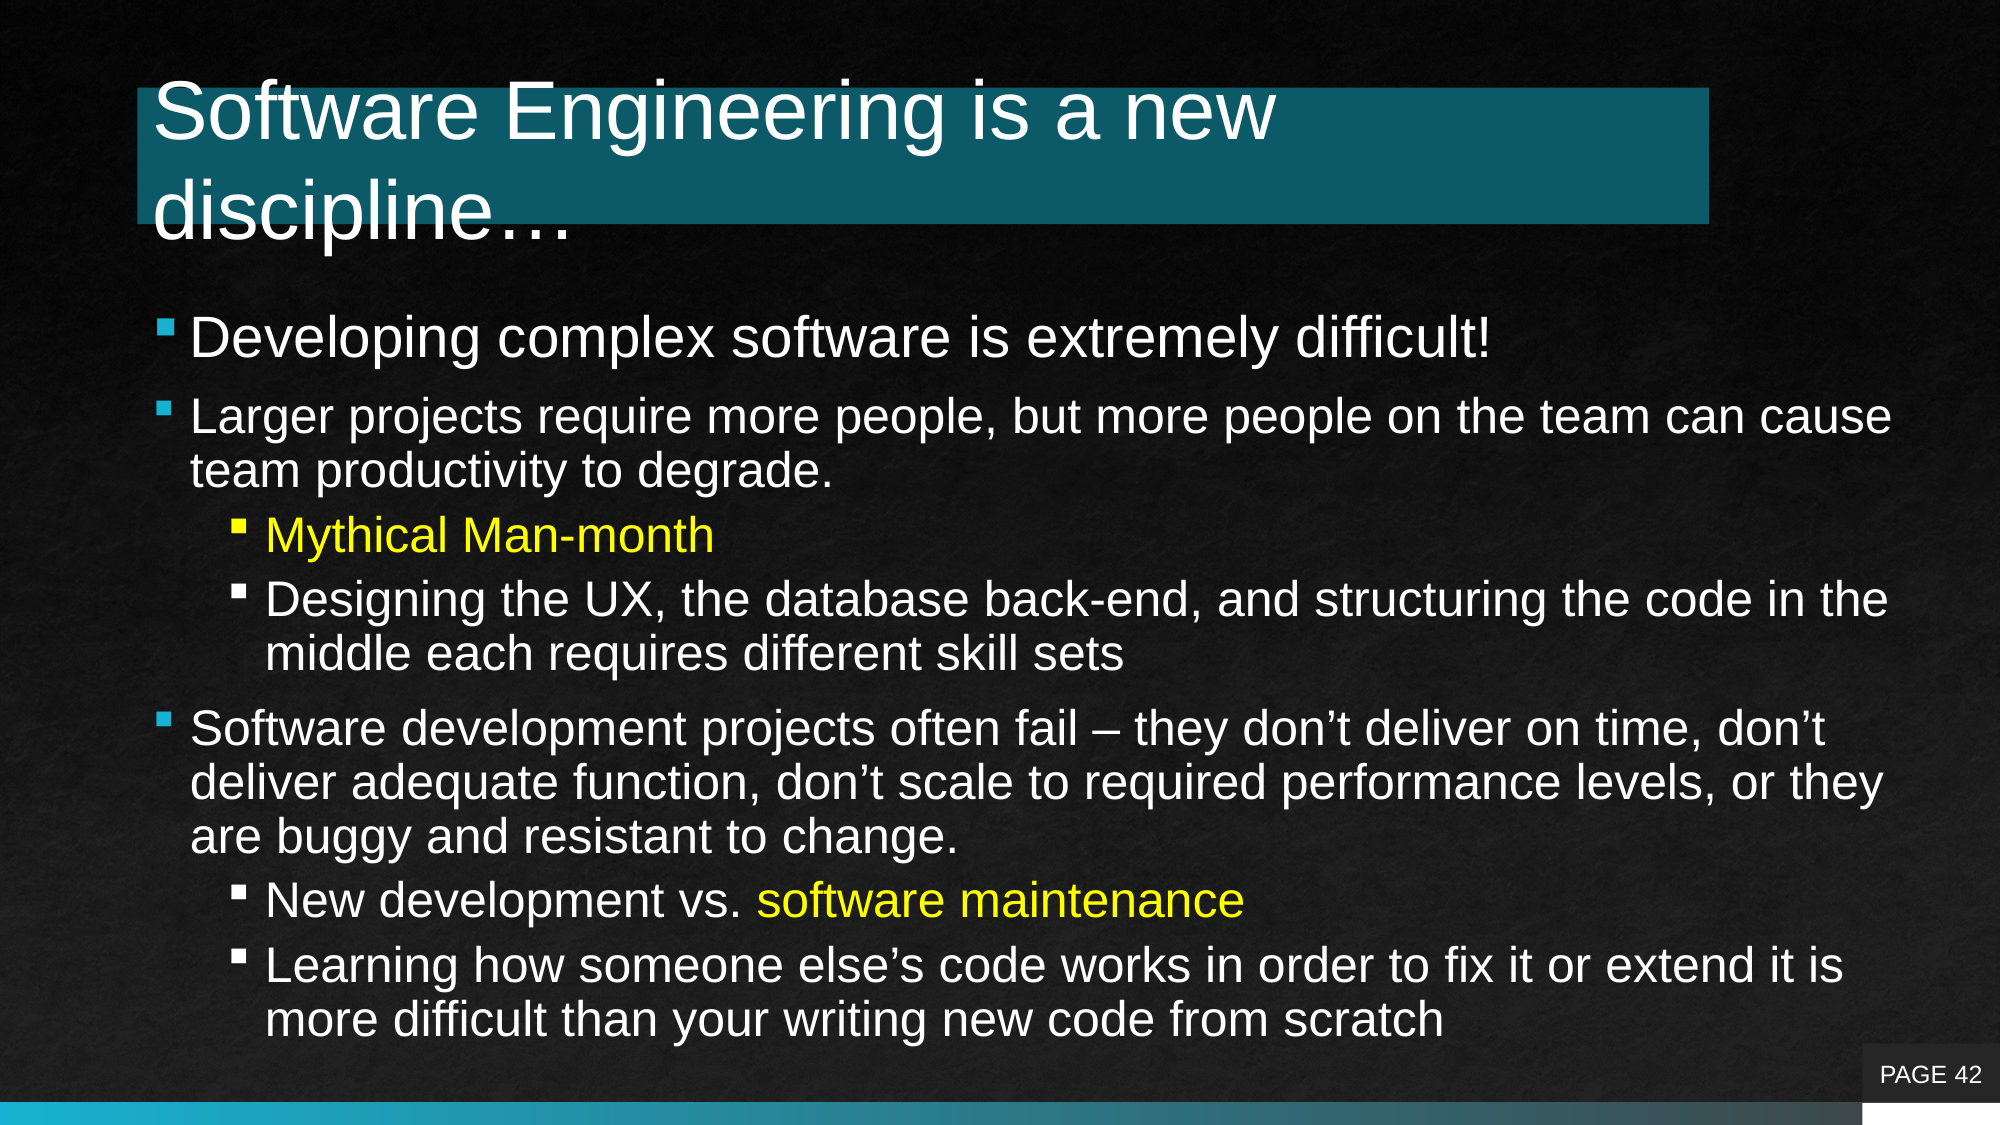

# Software Engineering is a new discipline…
Developing complex software is extremely difficult!
Larger projects require more people, but more people on the team can cause team productivity to degrade.
Mythical Man-month
Designing the UX, the database back-end, and structuring the code in the middle each requires different skill sets
Software development projects often fail – they don’t deliver on time, don’t deliver adequate function, don’t scale to required performance levels, or they are buggy and resistant to change.
New development vs. software maintenance
Learning how someone else’s code works in order to fix it or extend it is more difficult than your writing new code from scratch

PAGE 42